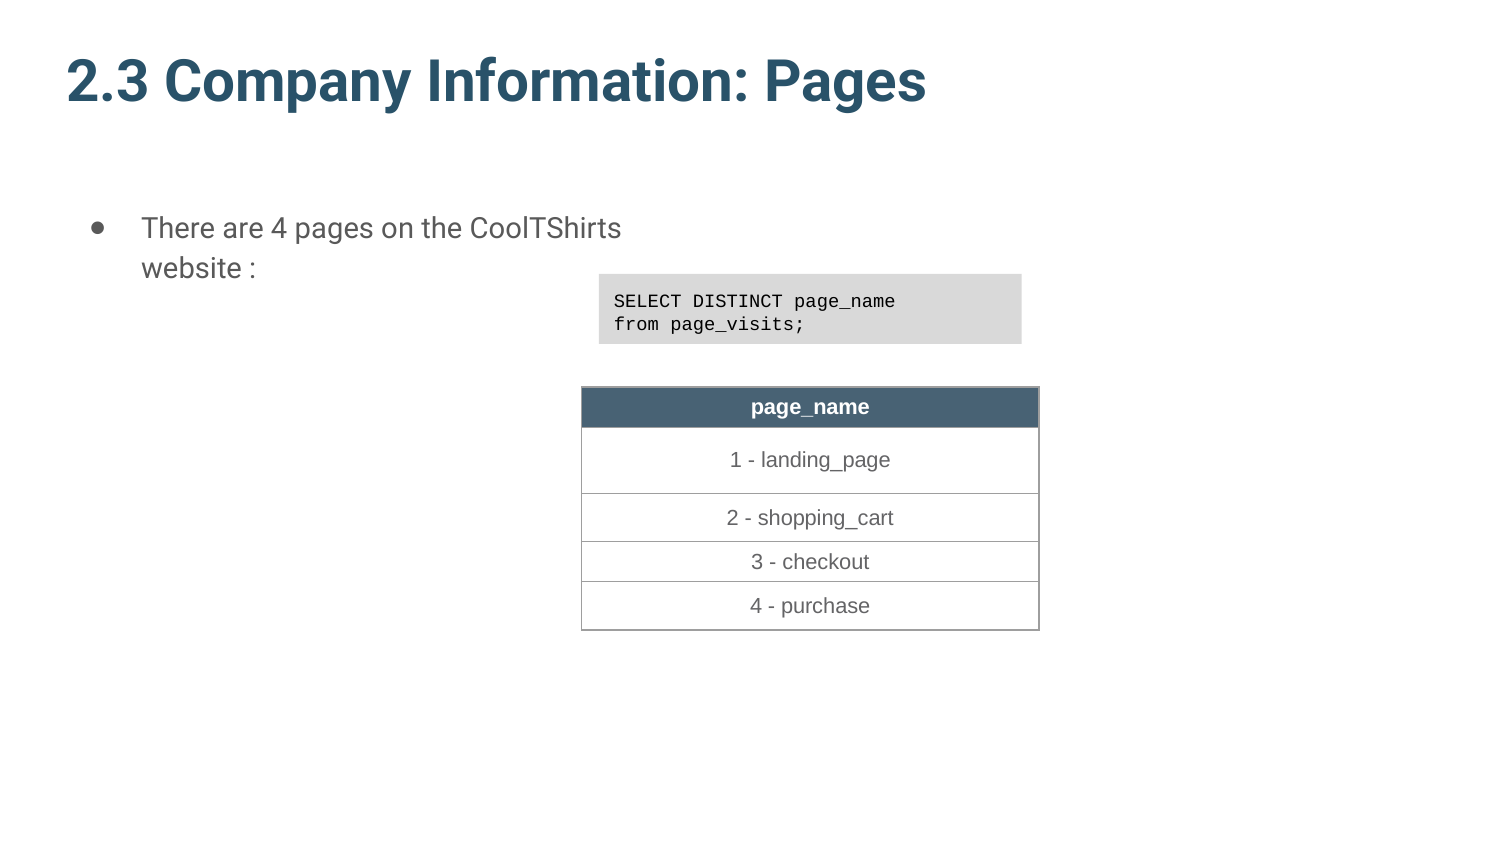

# 2.3 Company Information: Pages
There are 4 pages on the CoolTShirts website :

SELECT DISTINCT page_name
from page_visits;
| page\_name |
| --- |
| 1 - landing\_page |
| 2 - shopping\_cart |
| 3 - checkout |
| 4 - purchase |